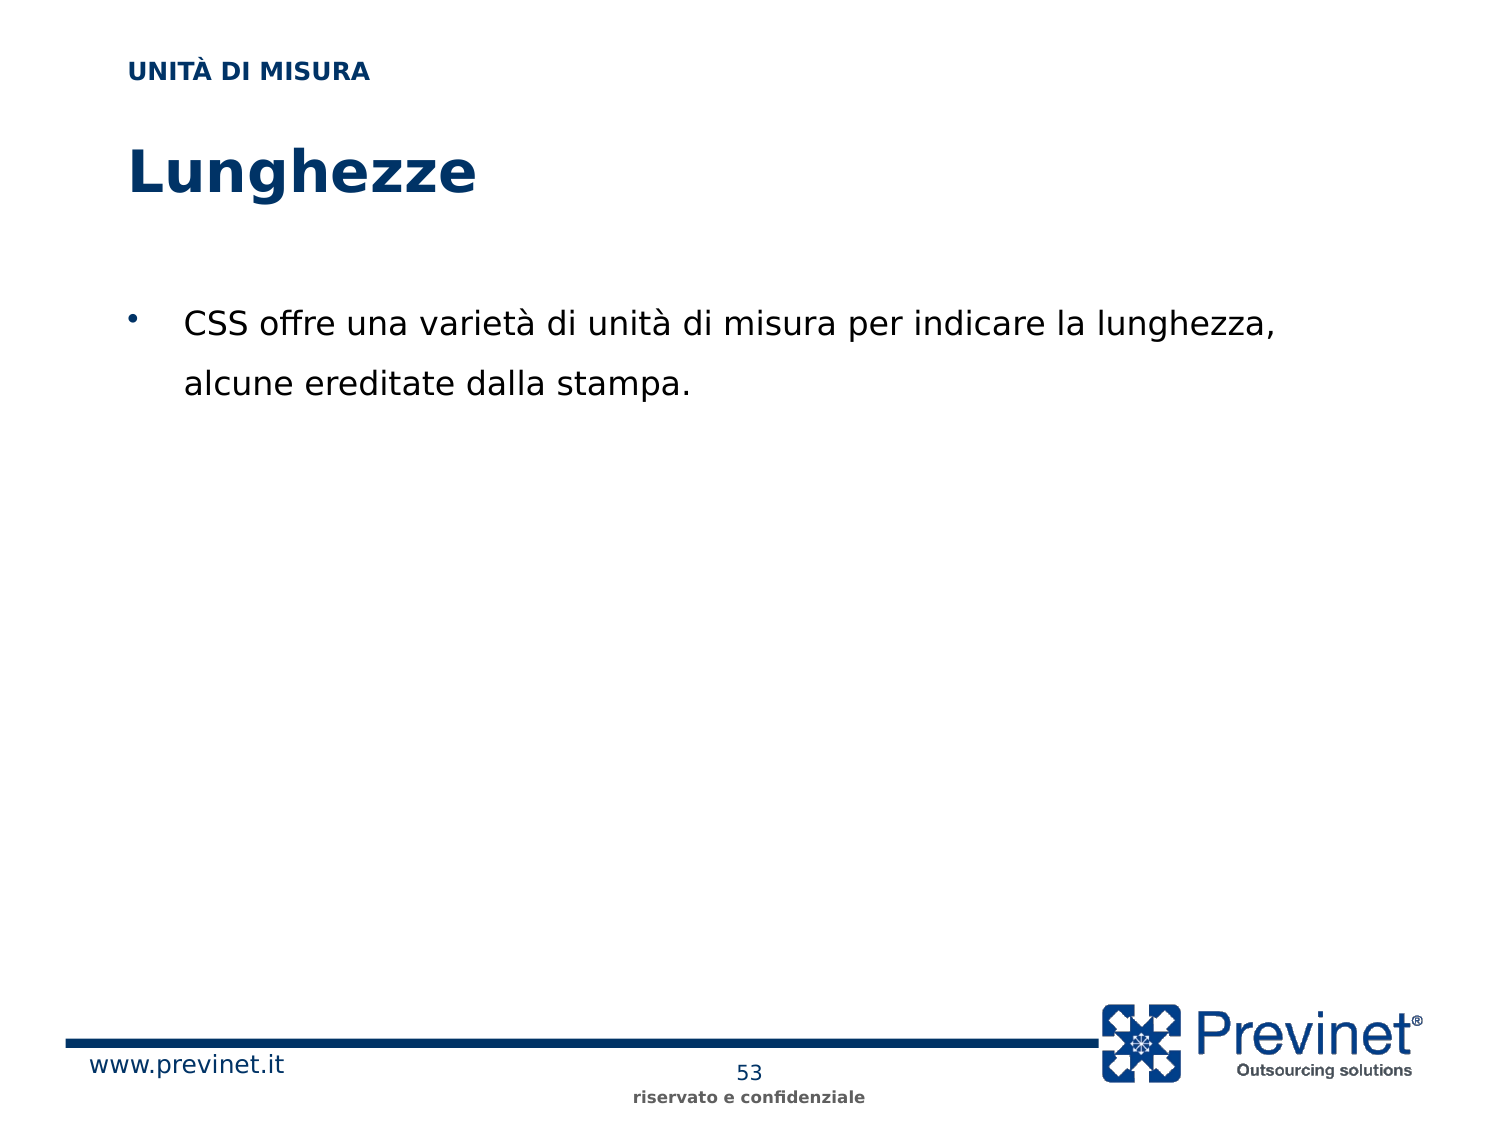

Unità Di Misura
# Lunghezze
CSS offre una varietà di unità di misura per indicare la lunghezza,
alcune ereditate dalla stampa.